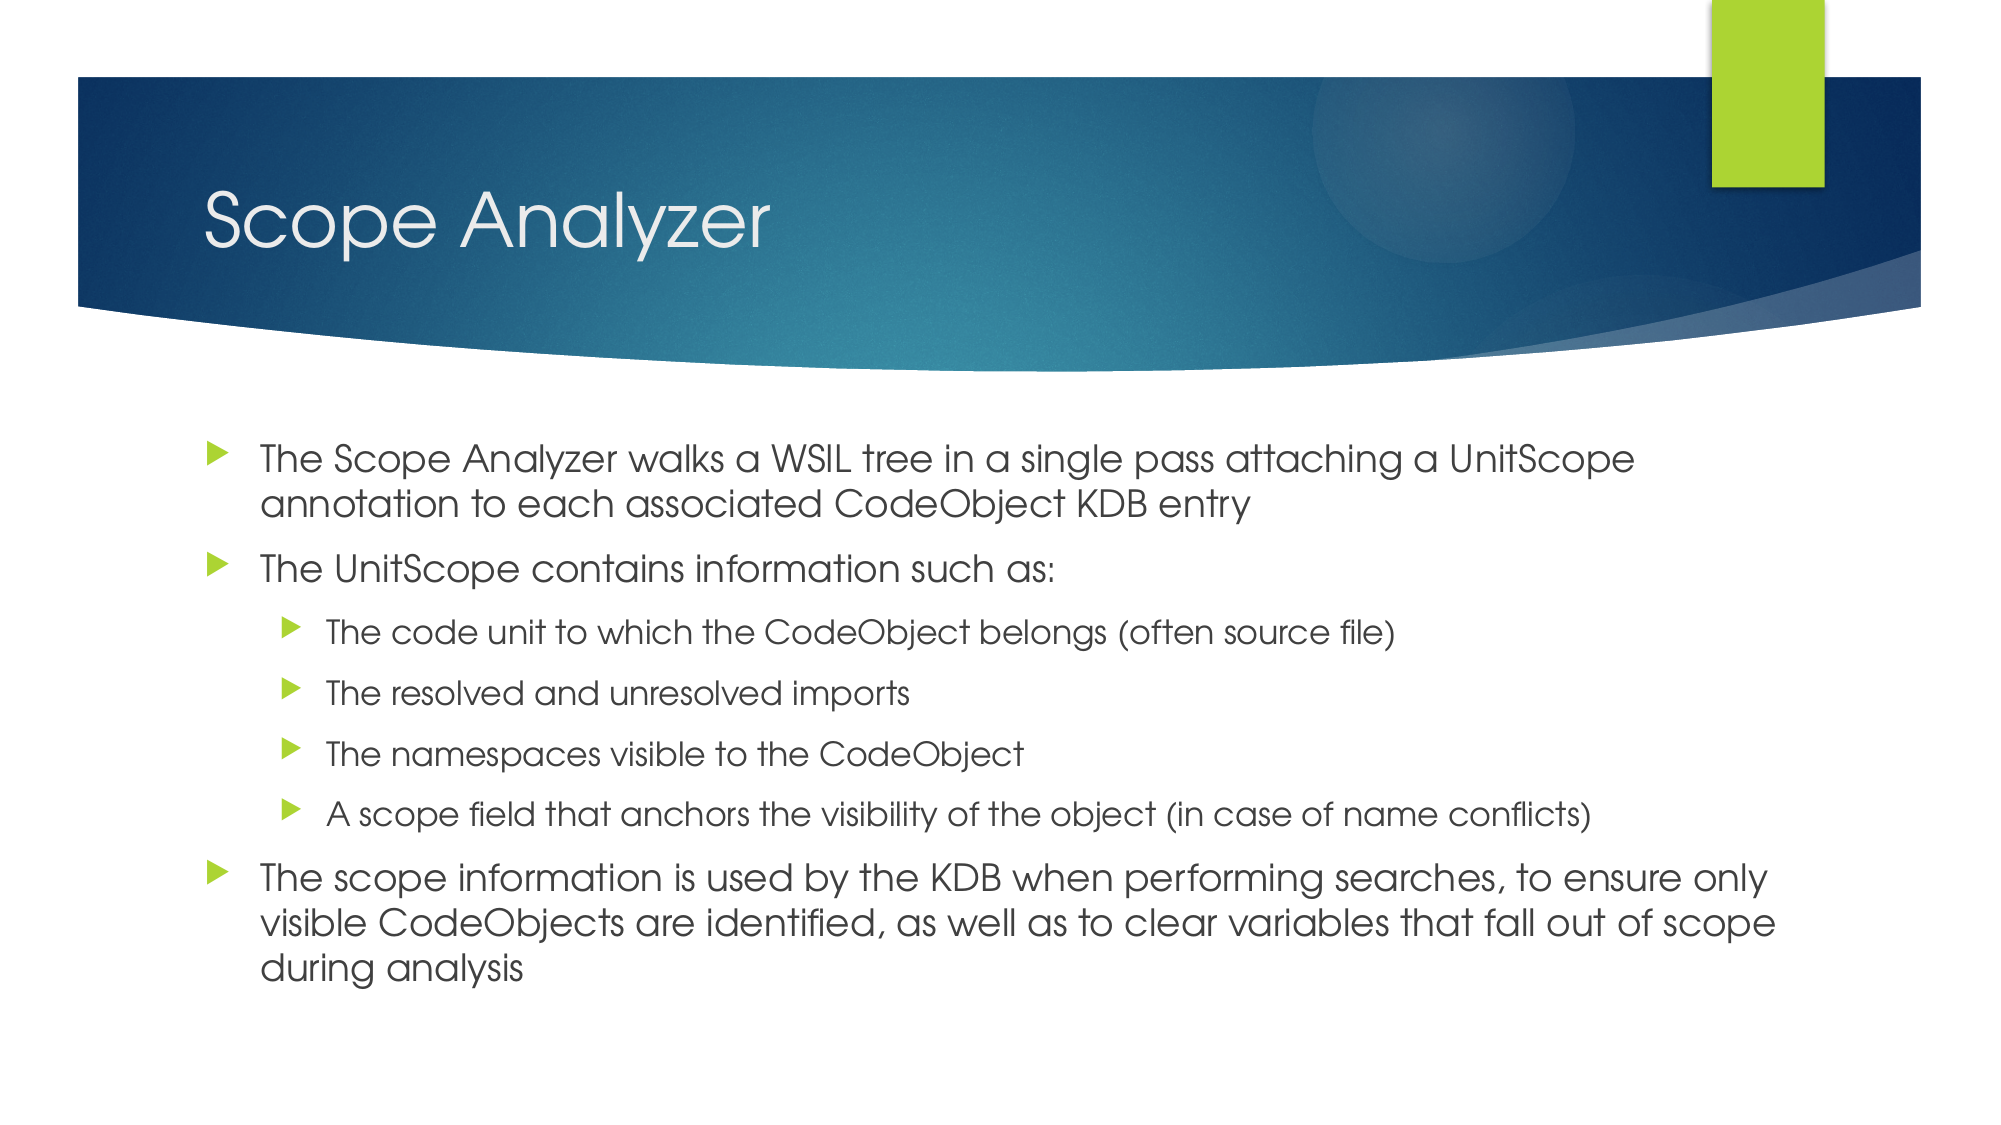

# Scope Analyzer
The Scope Analyzer walks a WSIL tree in a single pass attaching a UnitScope annotation to each associated CodeObject KDB entry
The UnitScope contains information such as:
The code unit to which the CodeObject belongs (often source file)
The resolved and unresolved imports
The namespaces visible to the CodeObject
A scope field that anchors the visibility of the object (in case of name conflicts)
The scope information is used by the KDB when performing searches, to ensure only visible CodeObjects are identified, as well as to clear variables that fall out of scope during analysis